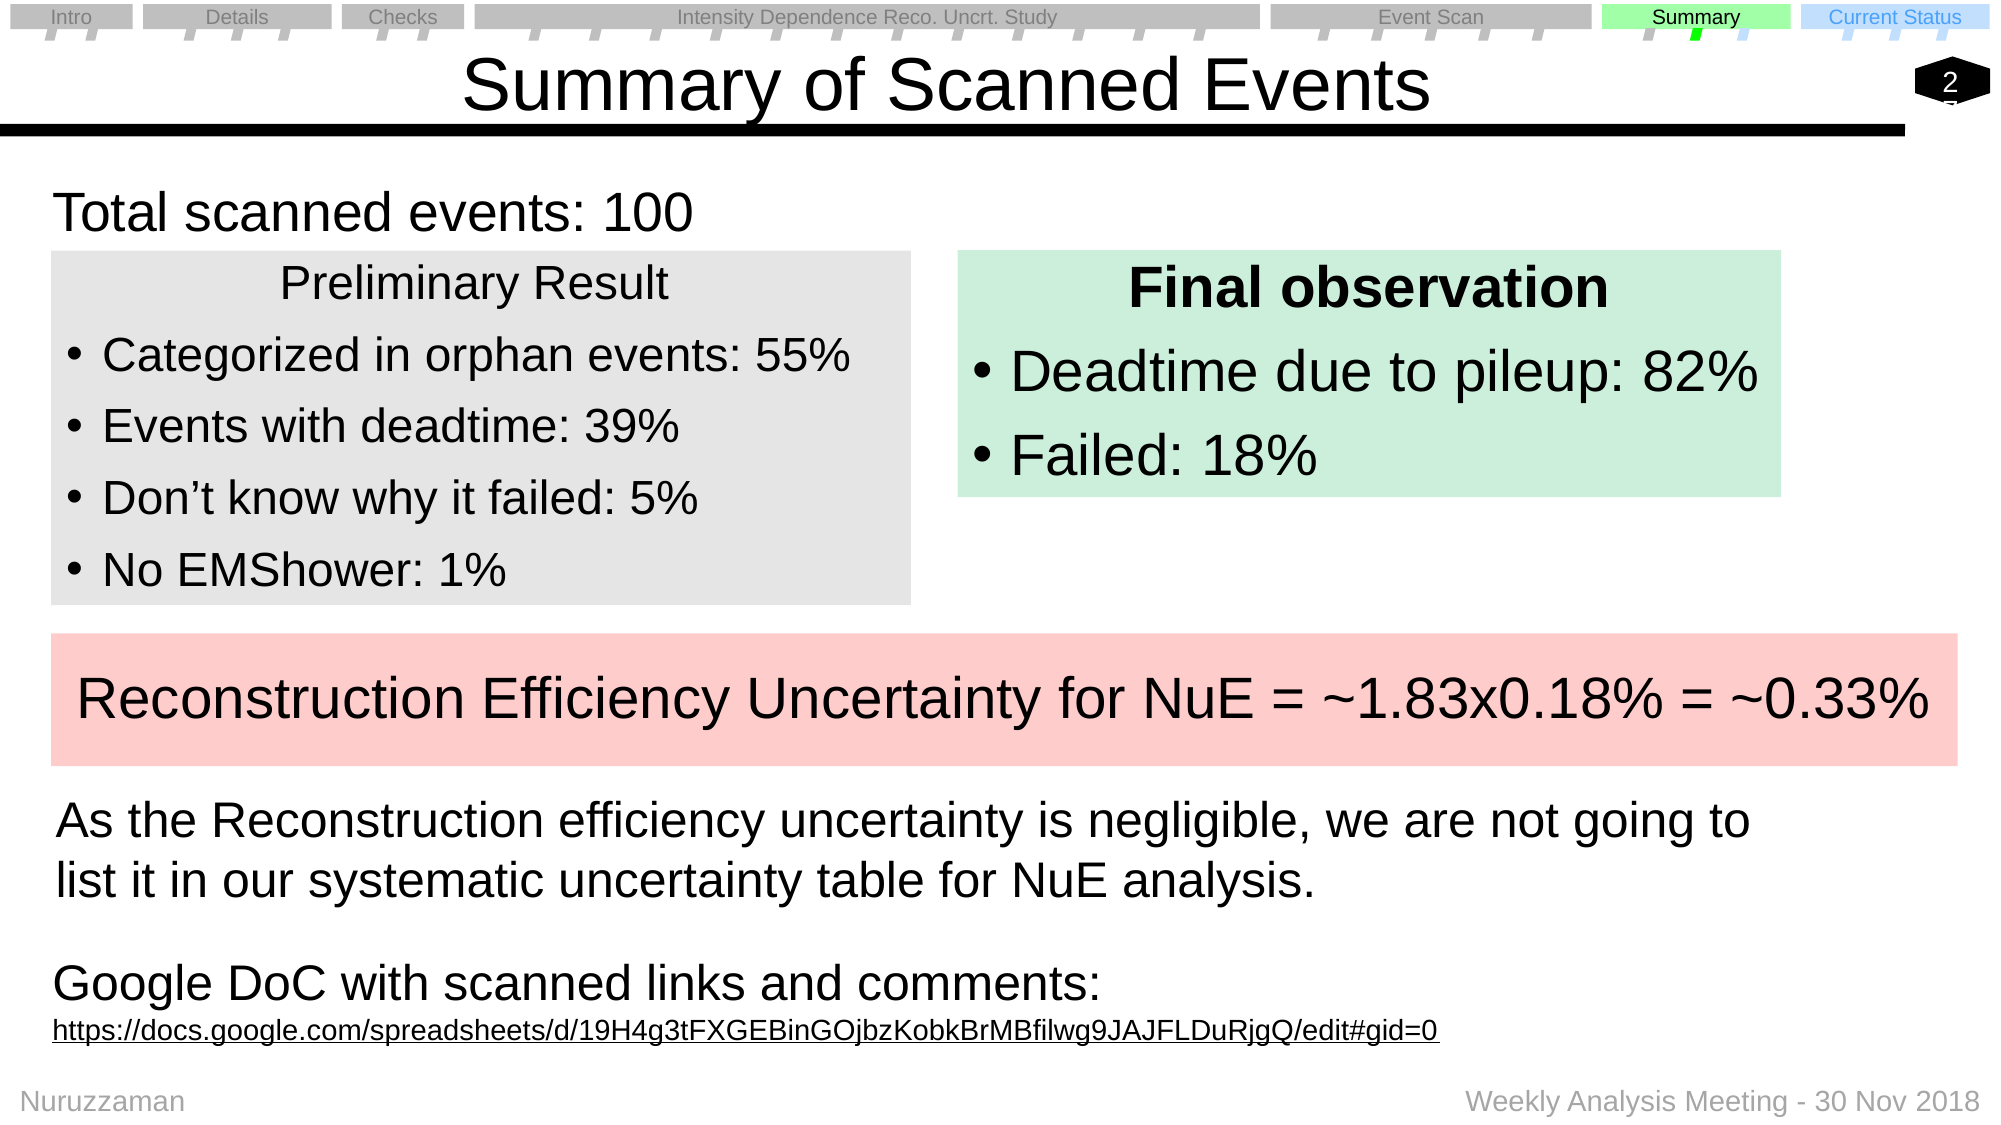

Intro
Details
Checks
Intensity Dependence Reco. Uncrt. Study
Event Scan
Summary
Current Status

# Summary of Scanned Events
Total scanned events: 100
Final observation
Deadtime due to pileup: 82%
Failed: 18%
Preliminary Result
Categorized in orphan events: 55%
Events with deadtime: 39%
Don’t know why it failed: 5%
No EMShower: 1%
Reconstruction Efficiency Uncertainty for NuE = ~1.83x0.18% = ~0.33%
As the Reconstruction efficiency uncertainty is negligible, we are not going to list it in our systematic uncertainty table for NuE analysis.

Google DoC with scanned links and comments:
https://docs.google.com/spreadsheets/d/19H4g3tFXGEBinGOjbzKobkBrMBfilwg9JAJFLDuRjgQ/edit#gid=0